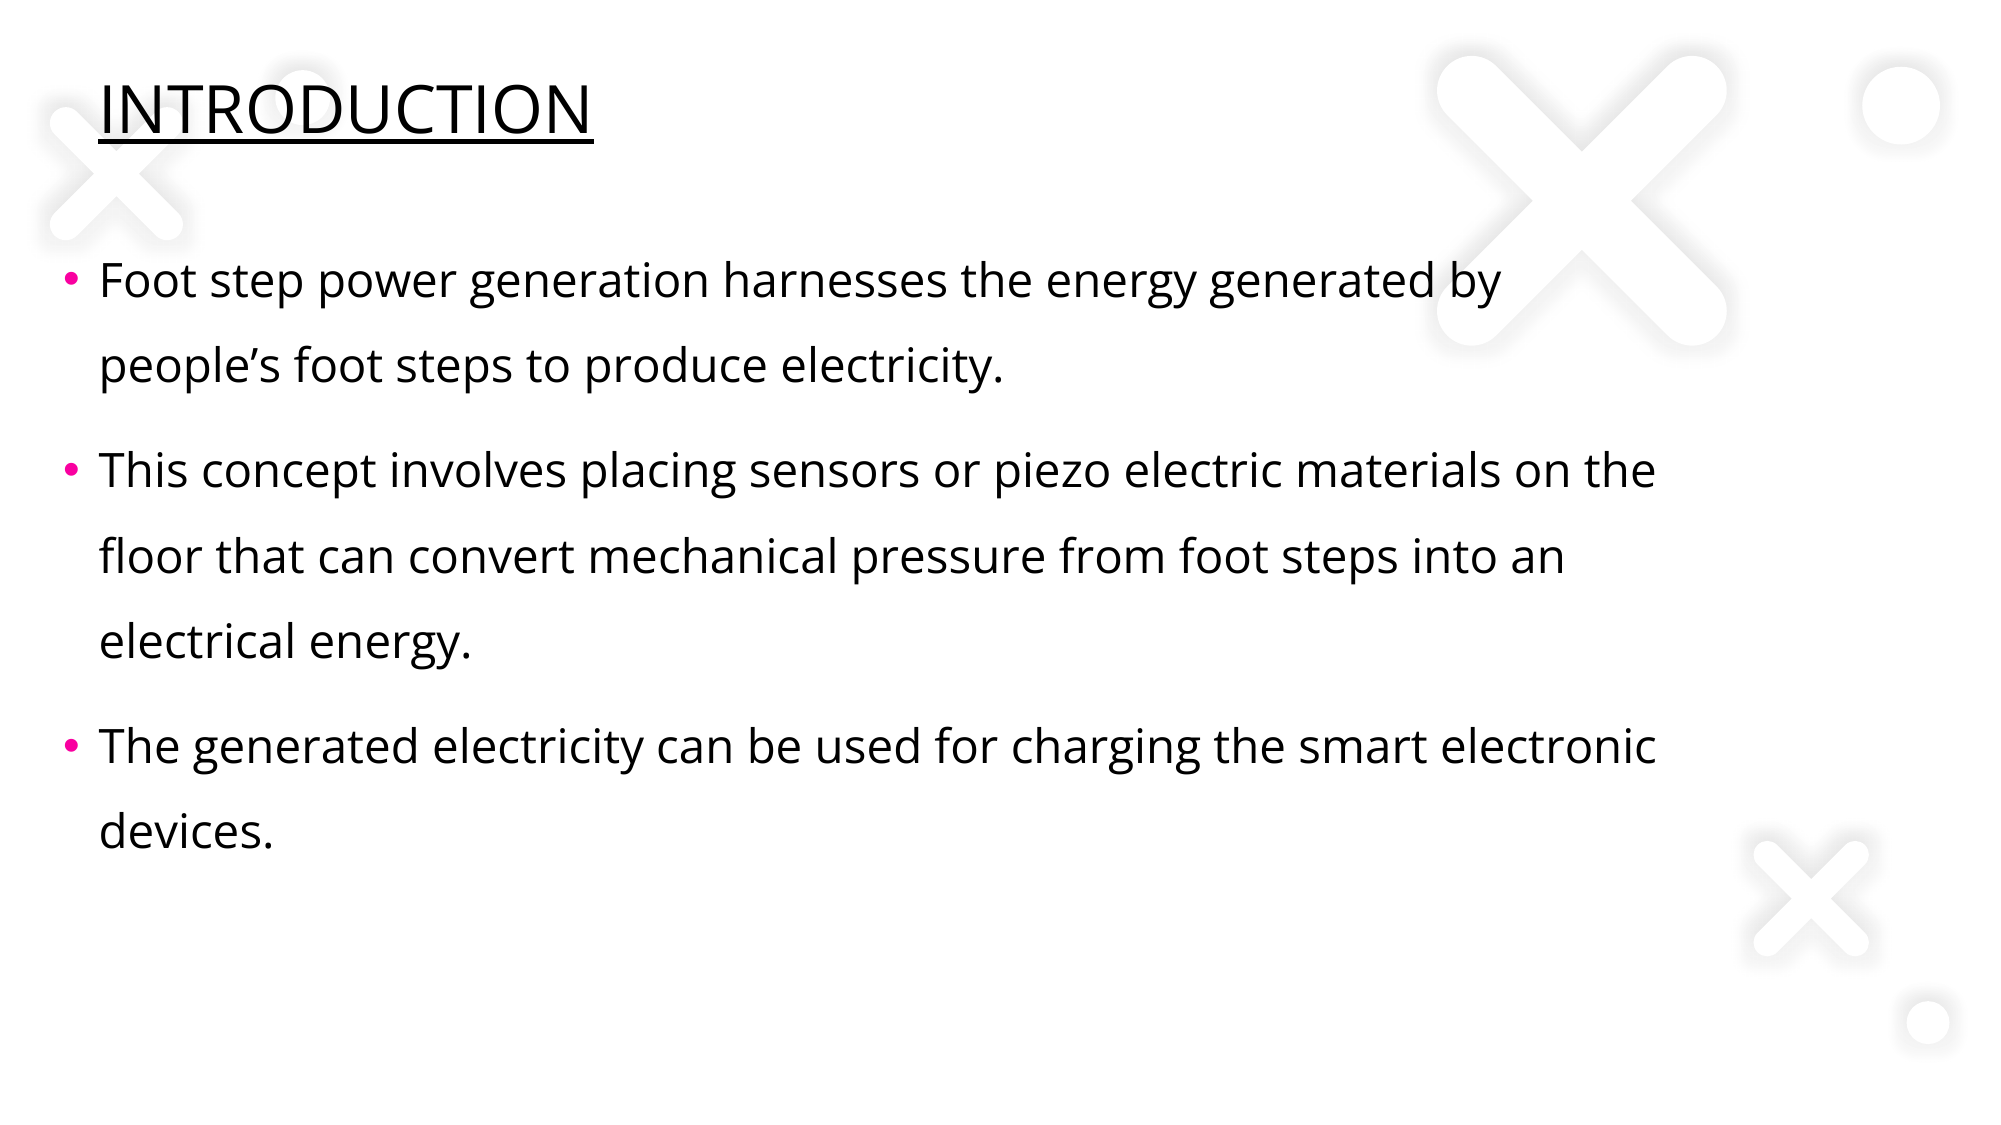

# INTRODUCTION
Foot step power generation harnesses the energy generated by people’s foot steps to produce electricity.
This concept involves placing sensors or piezo electric materials on the floor that can convert mechanical pressure from foot steps into an electrical energy.
The generated electricity can be used for charging the smart electronic devices.